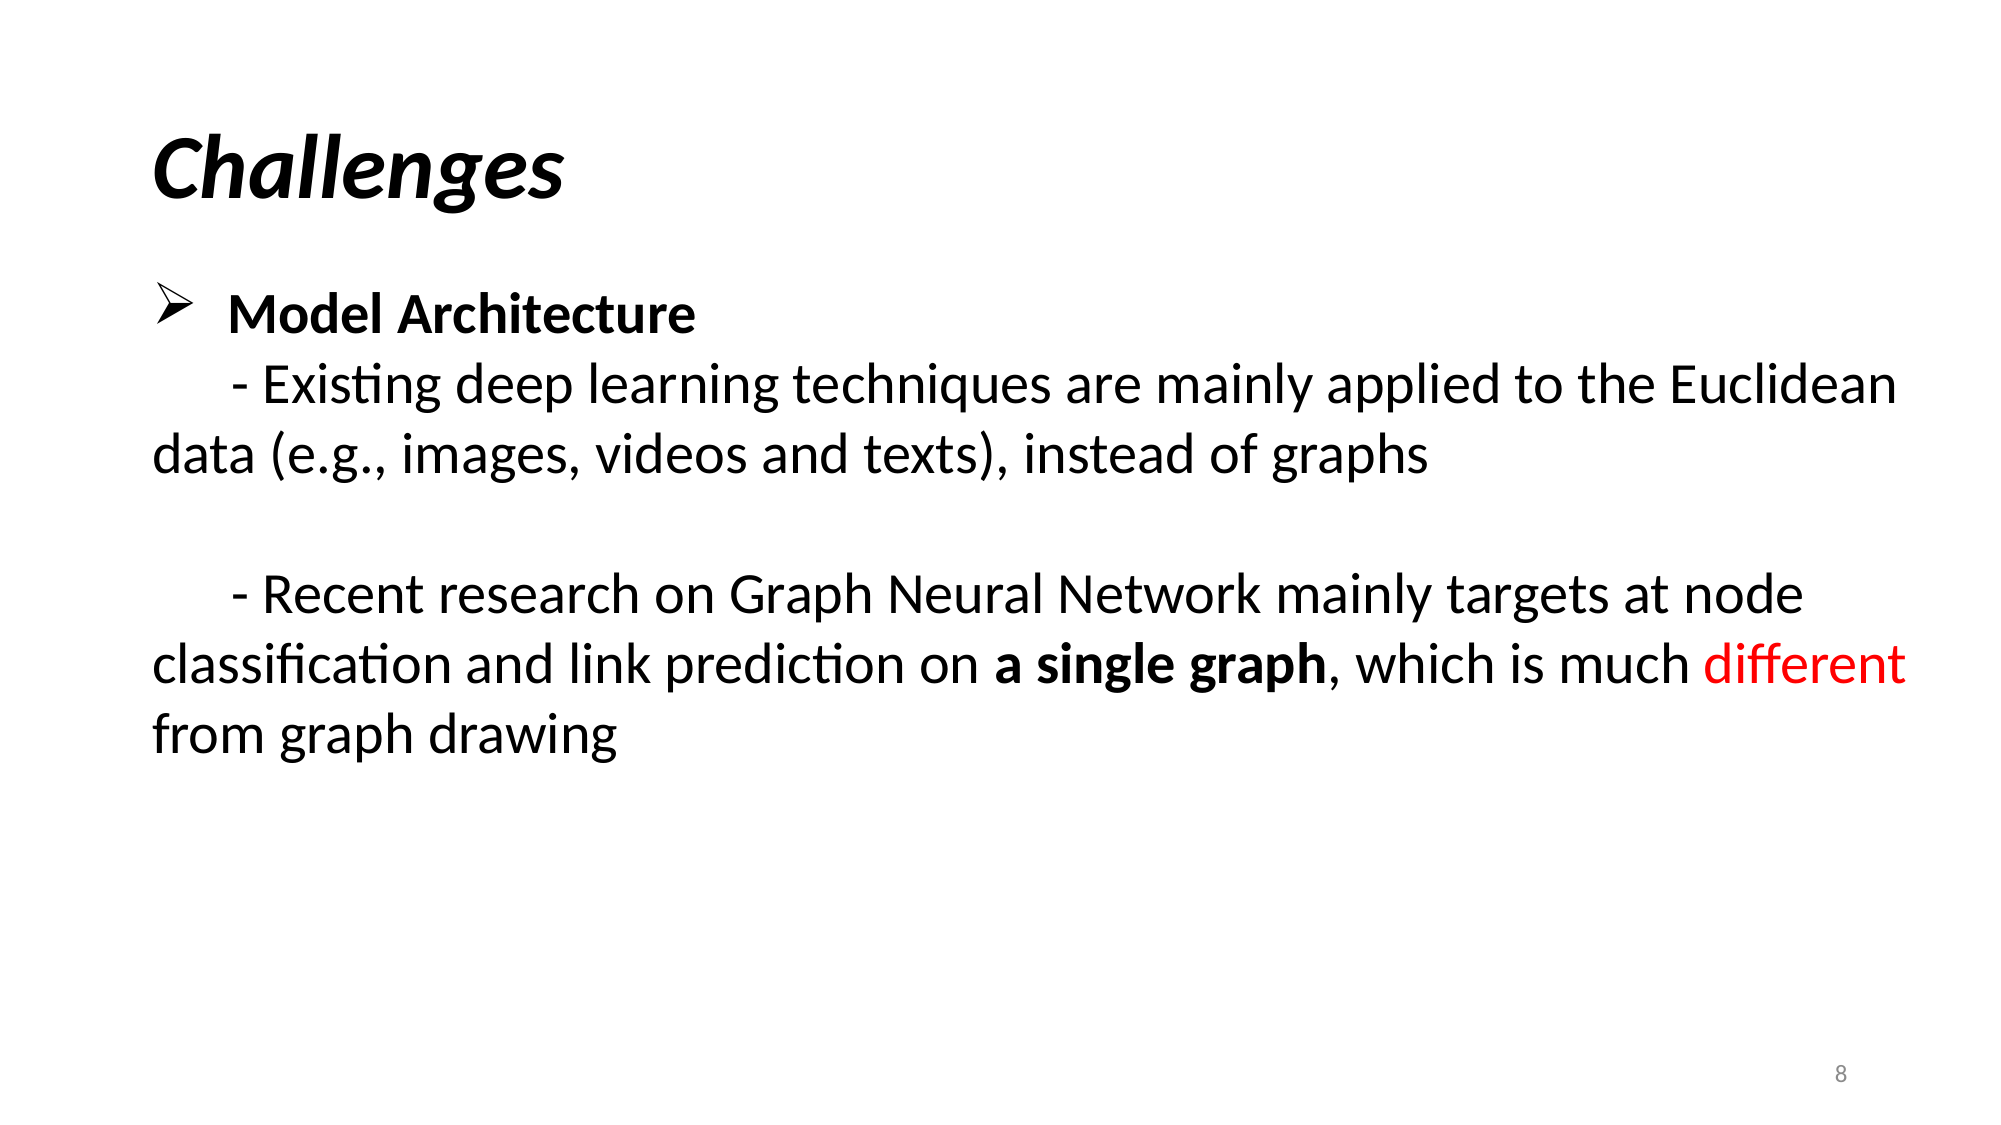

# Challenges
Model Architecture
      - Existing deep learning techniques are mainly applied to the Euclidean data (e.g., images, videos and texts), instead of graphs

      - Recent research on Graph Neural Network mainly targets at node classification and link prediction on a single graph, which is much different from graph drawing

8